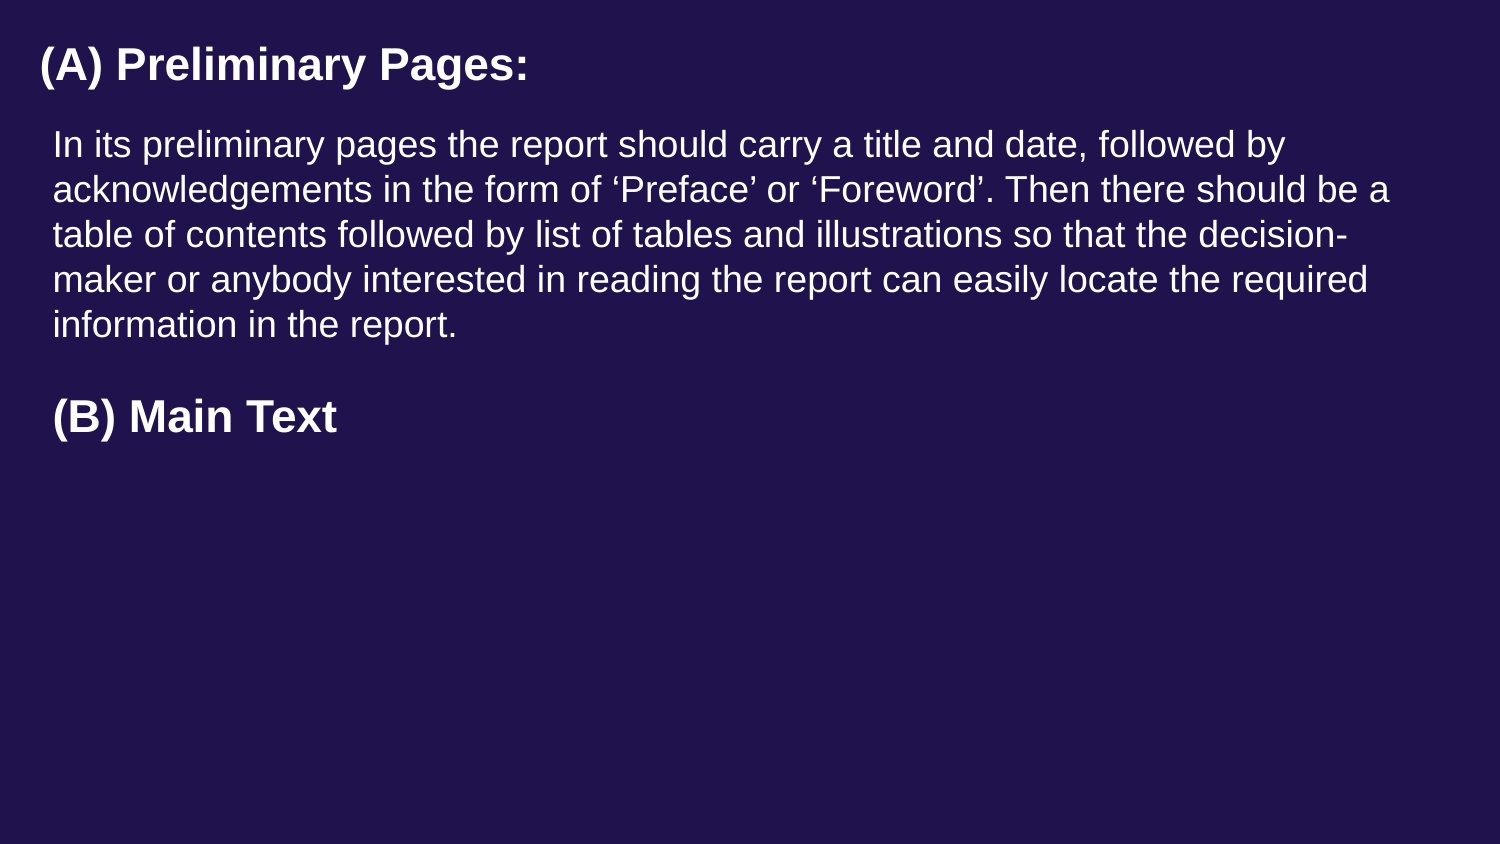

# (A) Preliminary Pages:
In its preliminary pages the report should carry a title and date, followed by acknowledgements in the form of ‘Preface’ or ‘Foreword’. Then there should be a table of contents followed by list of tables and illustrations so that the decision-maker or anybody interested in reading the report can easily locate the required information in the report.
(B) Main Text